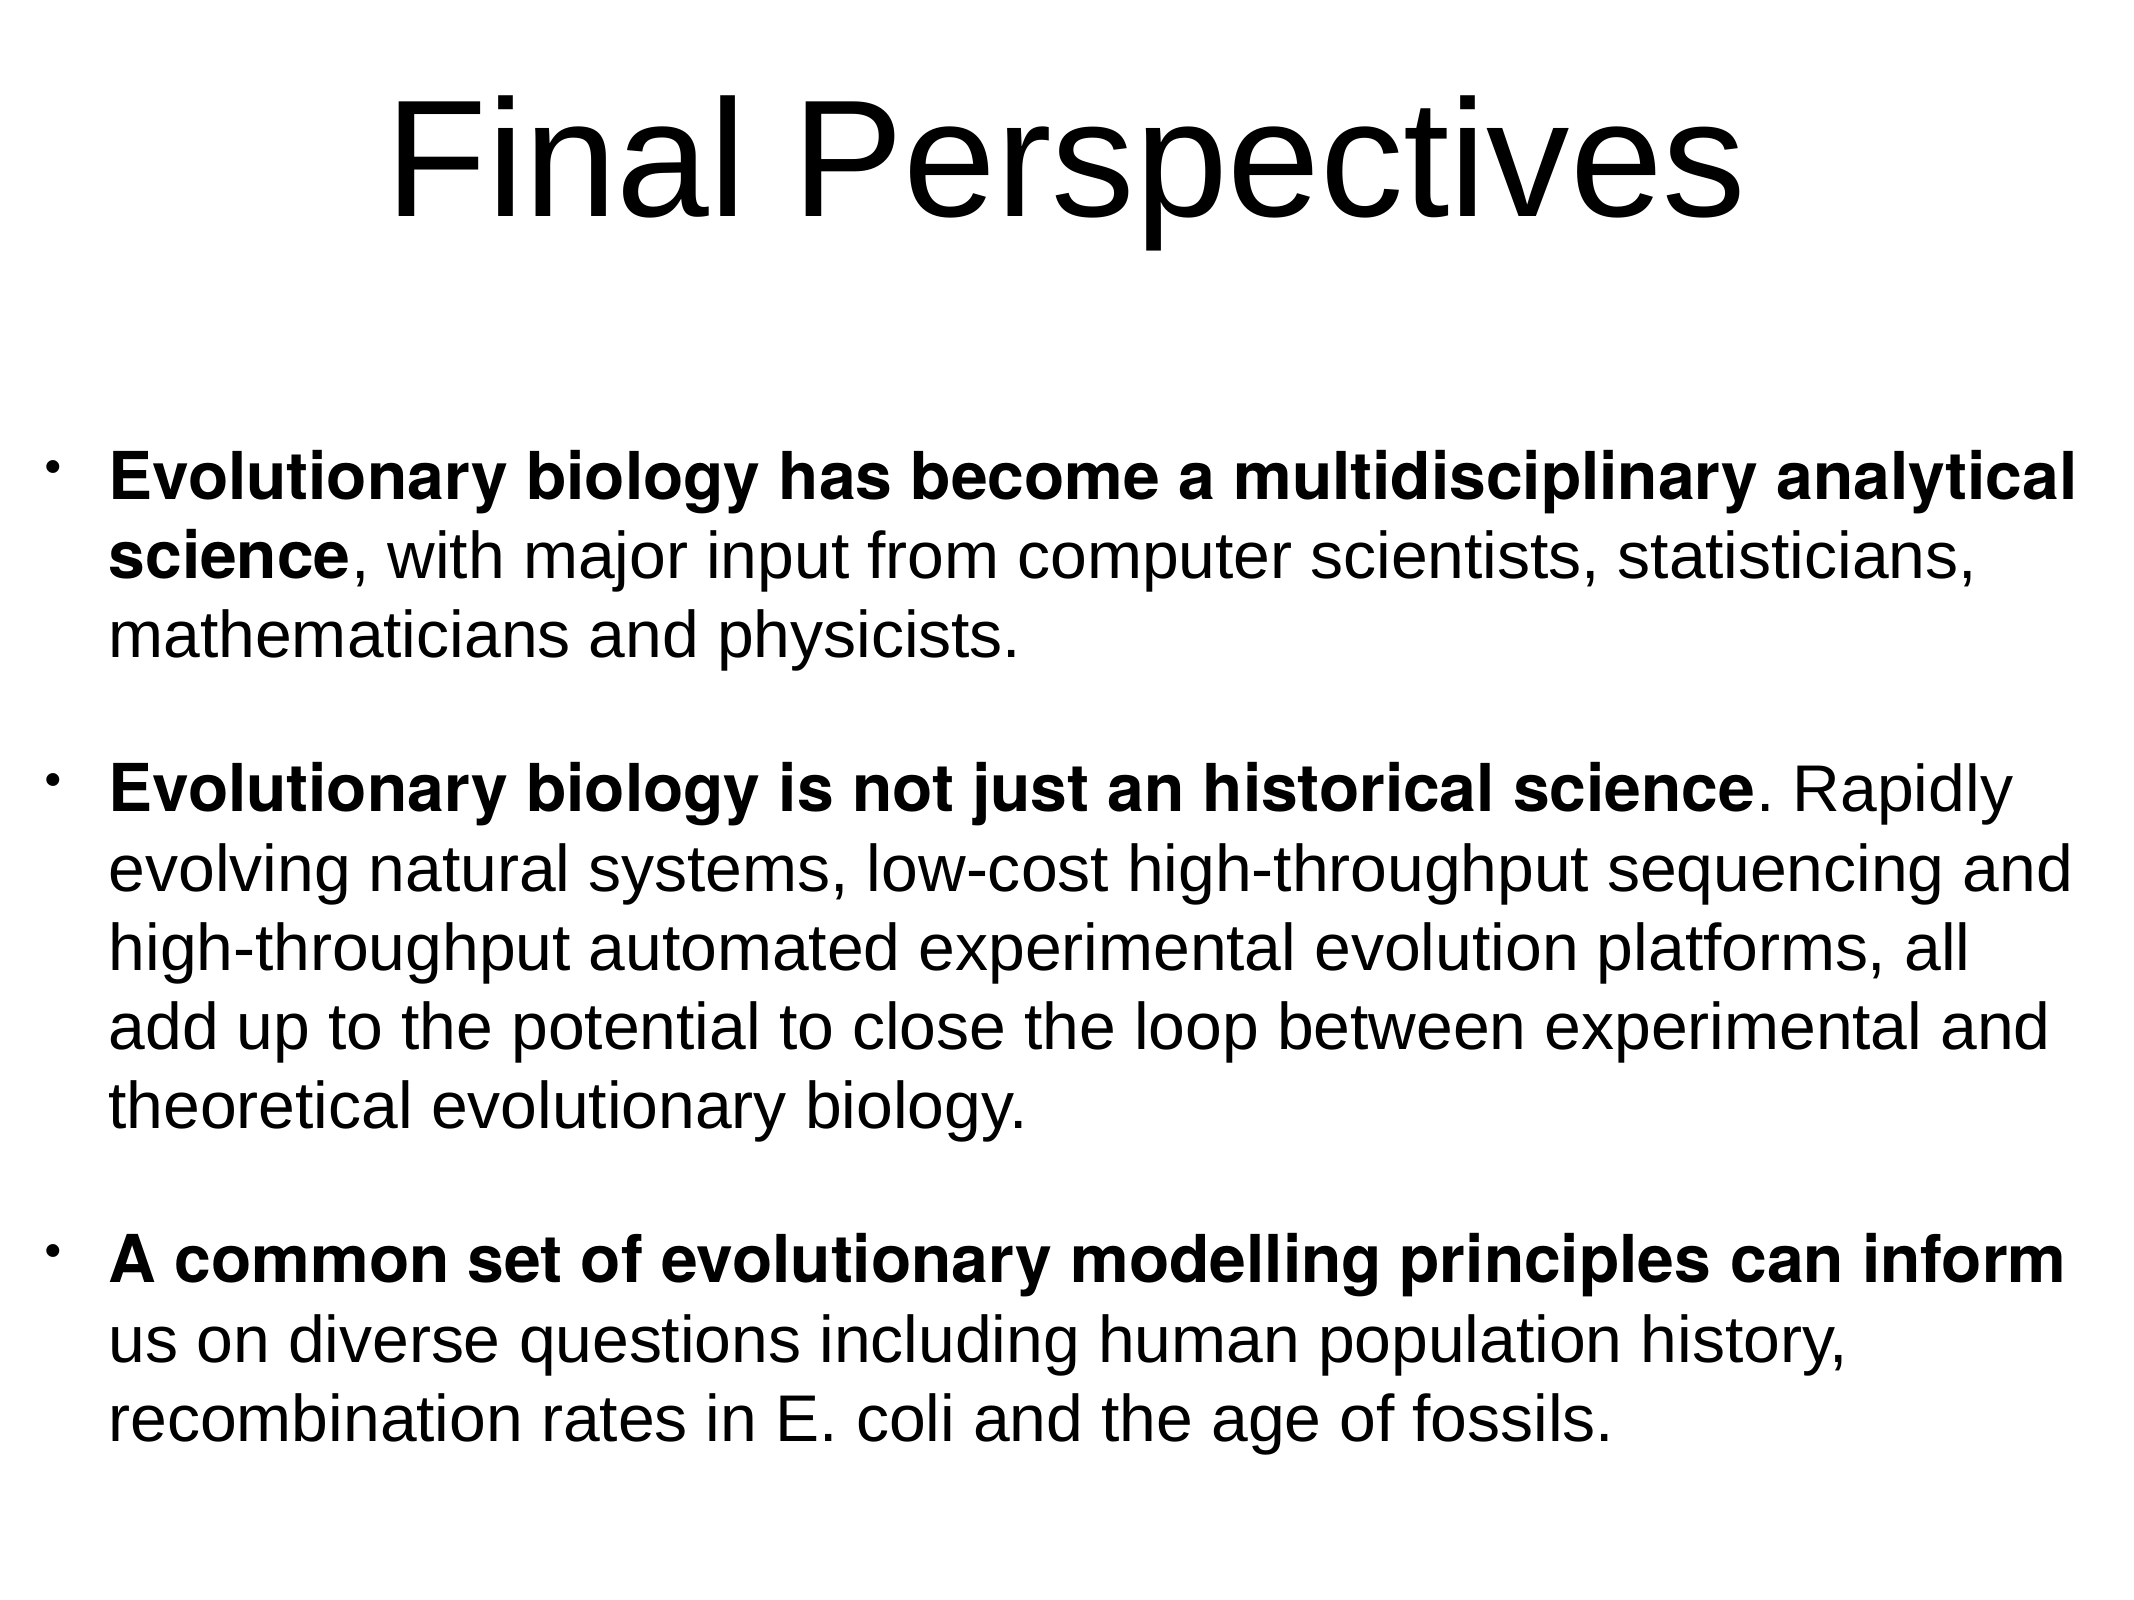

# Final Perspectives
Evolutionary biology has become a multidisciplinary analytical science, with major input from computer scientists, statisticians, mathematicians and physicists.
Evolutionary biology is not just an historical science. Rapidly evolving natural systems, low-cost high-throughput sequencing and high-throughput automated experimental evolution platforms, all add up to the potential to close the loop between experimental and theoretical evolutionary biology.
A common set of evolutionary modelling principles can inform us on diverse questions including human population history, recombination rates in E. coli and the age of fossils.
37